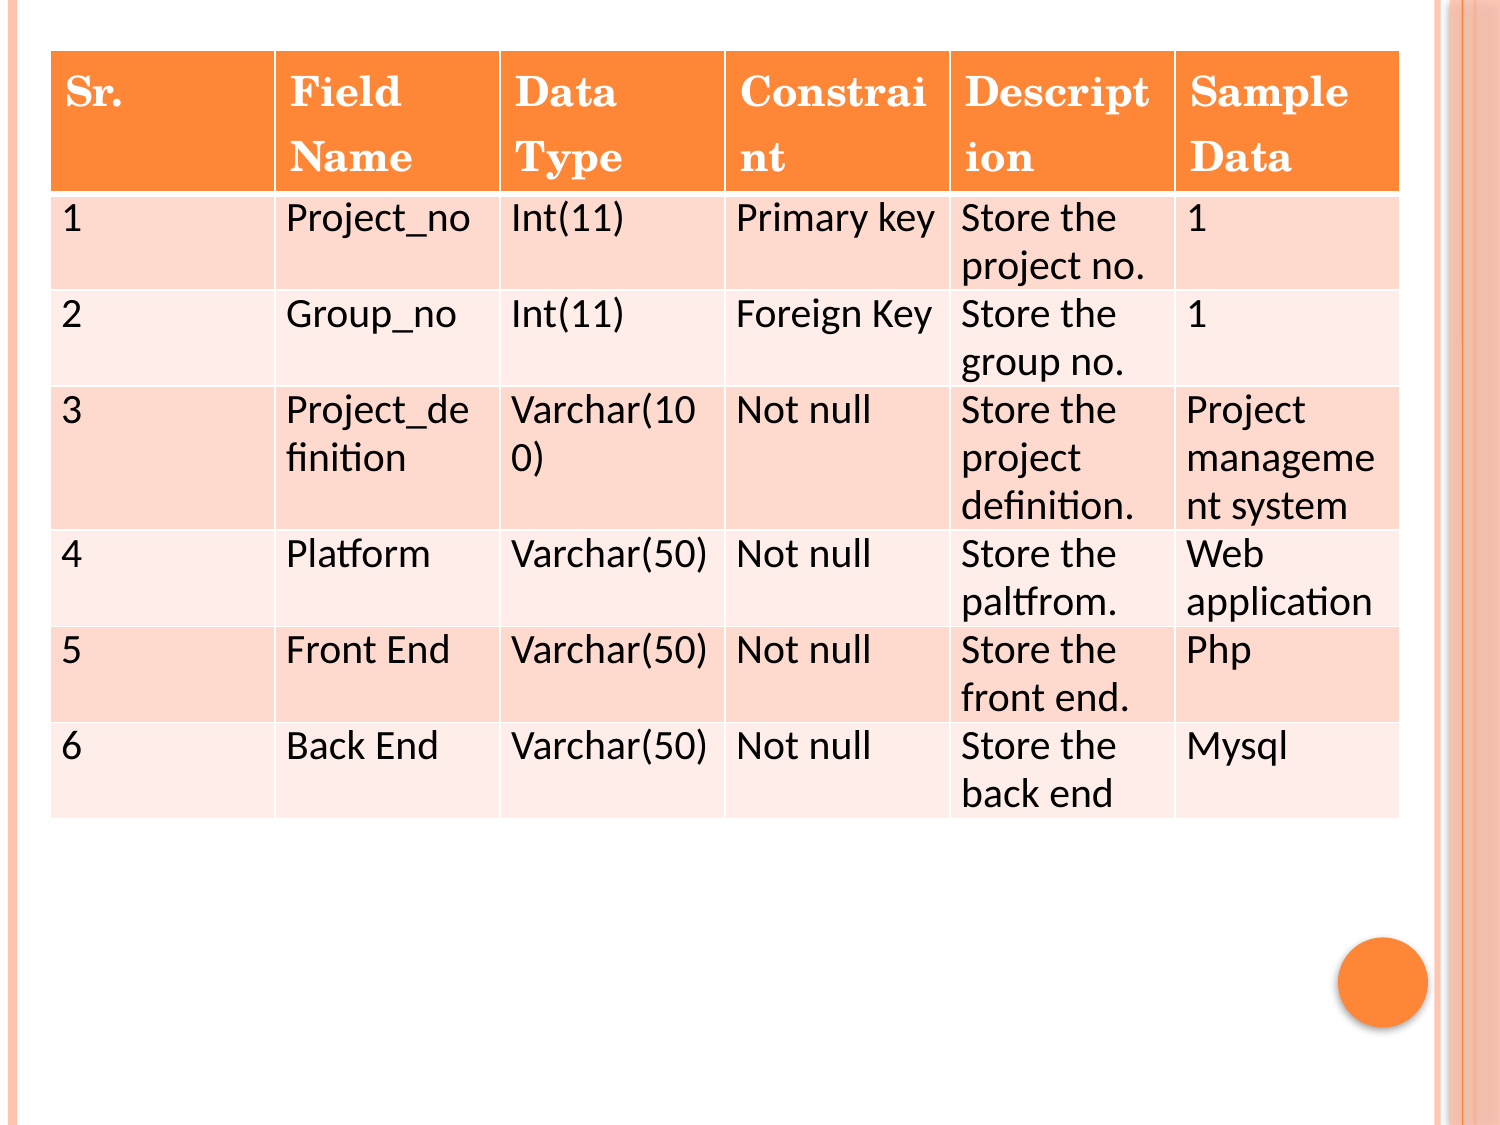

| Sr. | Field Name | Data Type | Constraint | Description | Sample Data |
| --- | --- | --- | --- | --- | --- |
| 1 | Project\_no | Int(11) | Primary key | Store the project no. | 1 |
| 2 | Group\_no | Int(11) | Foreign Key | Store the group no. | 1 |
| 3 | Project\_definition | Varchar(100) | Not null | Store the project definition. | Project management system |
| 4 | Platform | Varchar(50) | Not null | Store the paltfrom. | Web application |
| 5 | Front End | Varchar(50) | Not null | Store the front end. | Php |
| 6 | Back End | Varchar(50) | Not null | Store the back end | Mysql |